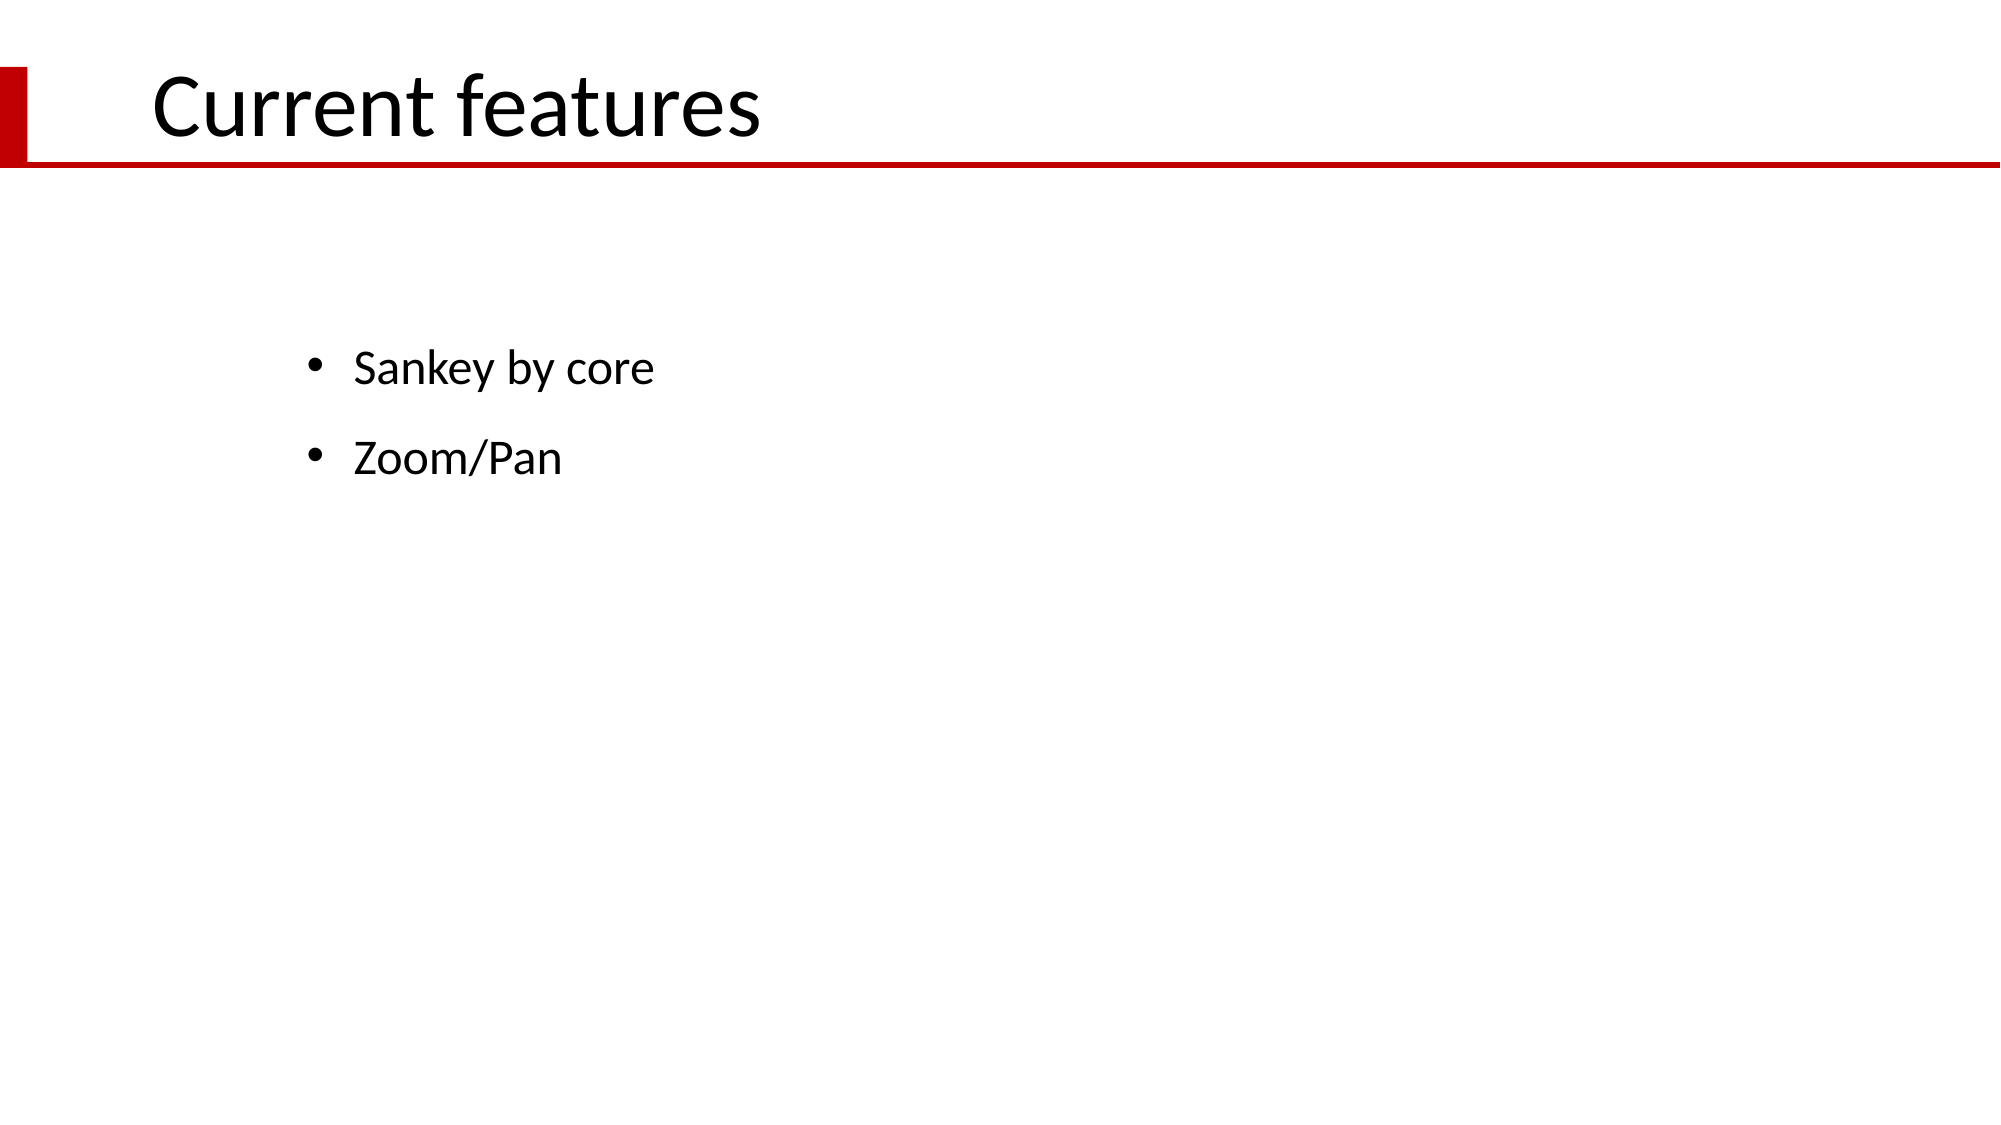

# Current features

Sankey by core
Zoom/Pan